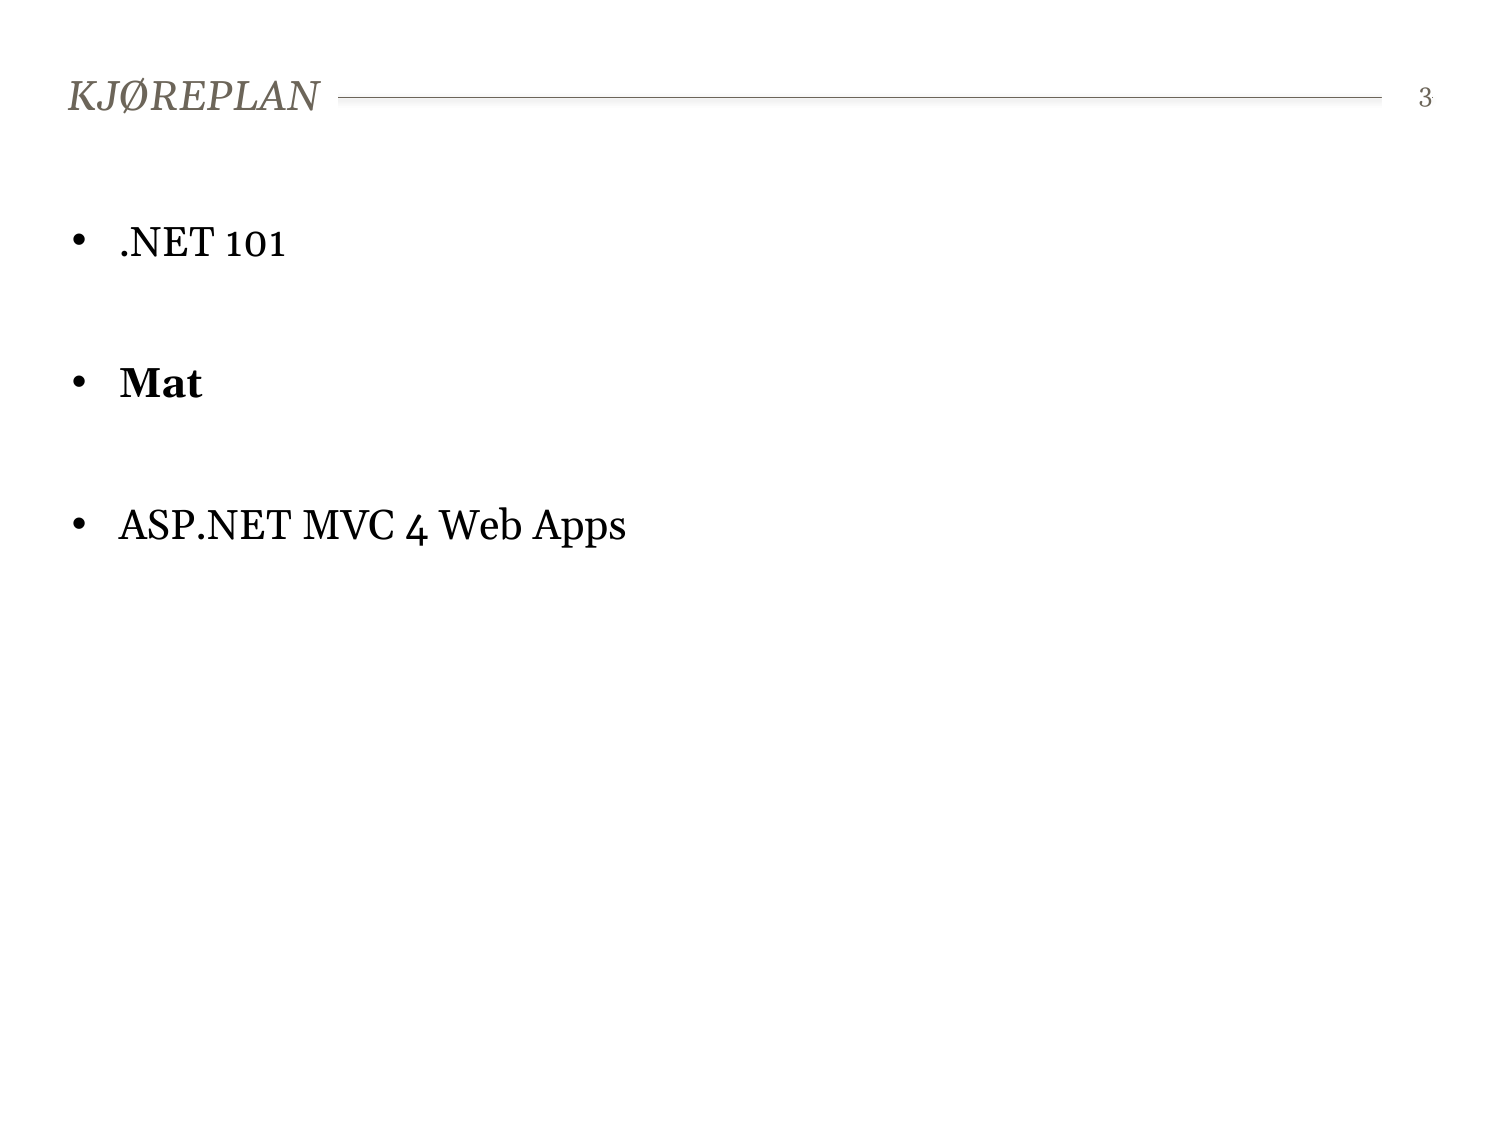

# Kjøreplan
3
.NET 101

Mat

ASP.NET MVC 4 Web Apps